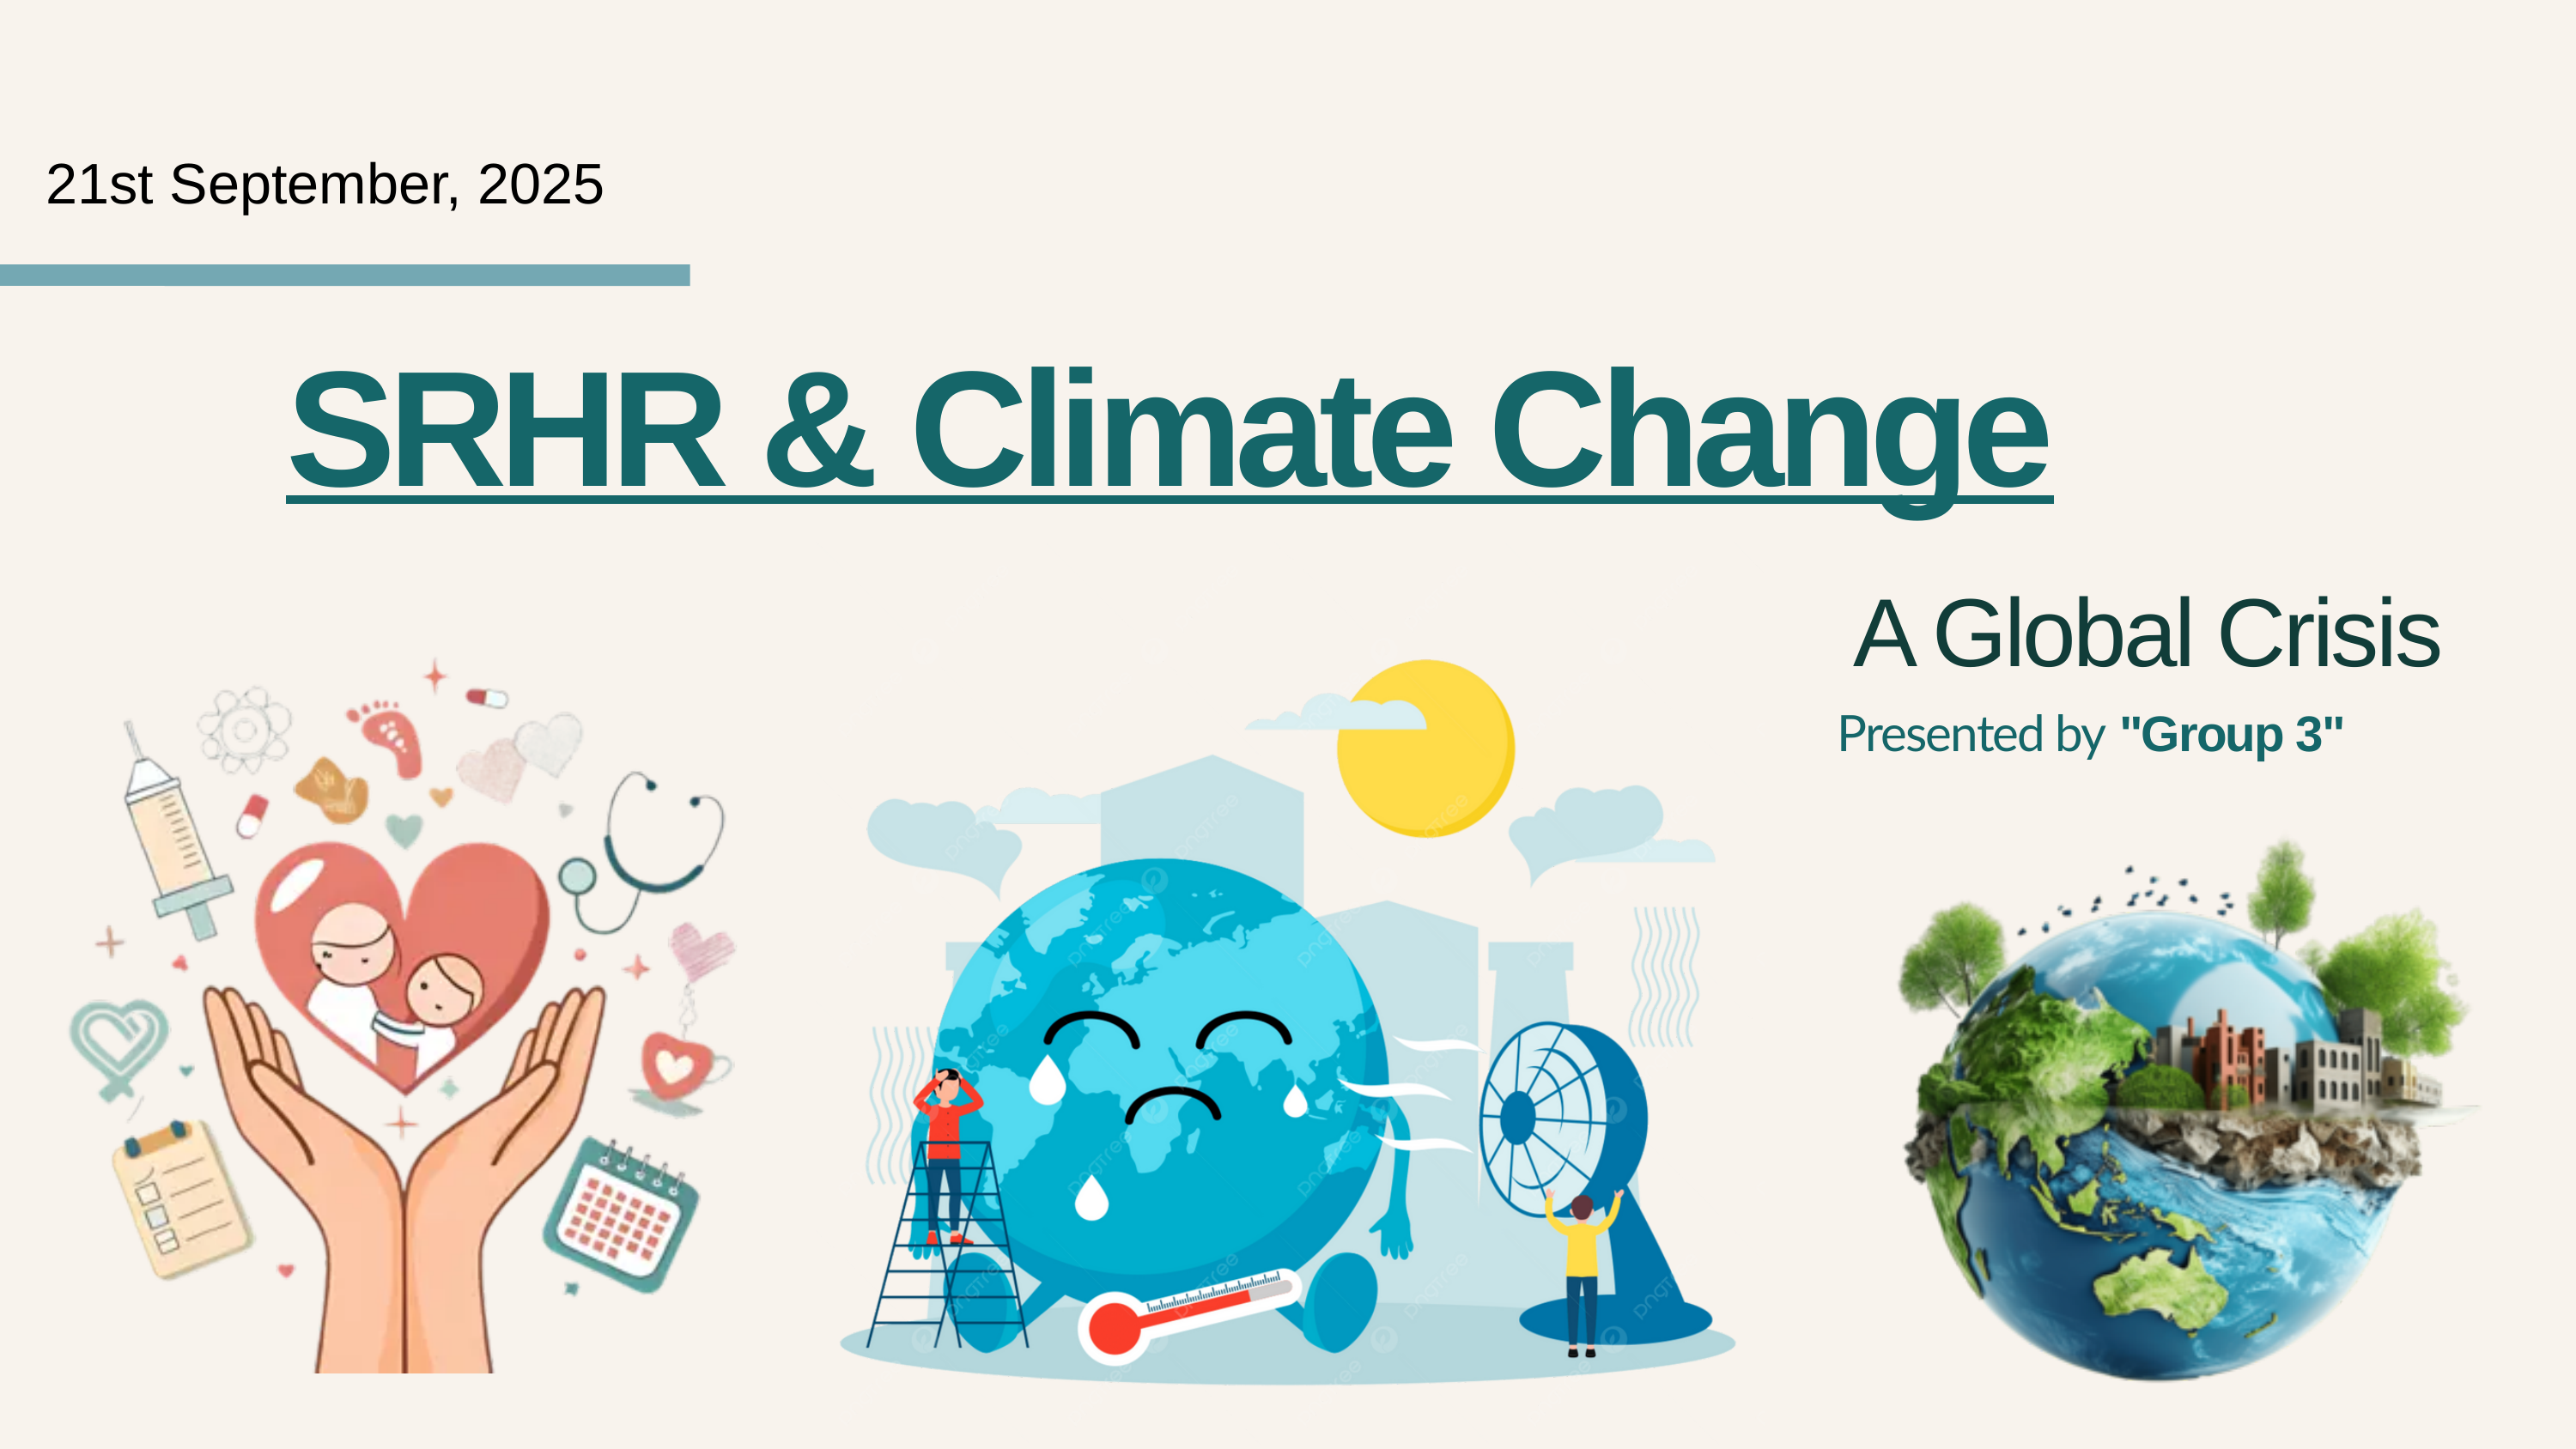

21st September, 2025

SRHR & Climate Change

A Global Crisis

Presented by "Group 3"